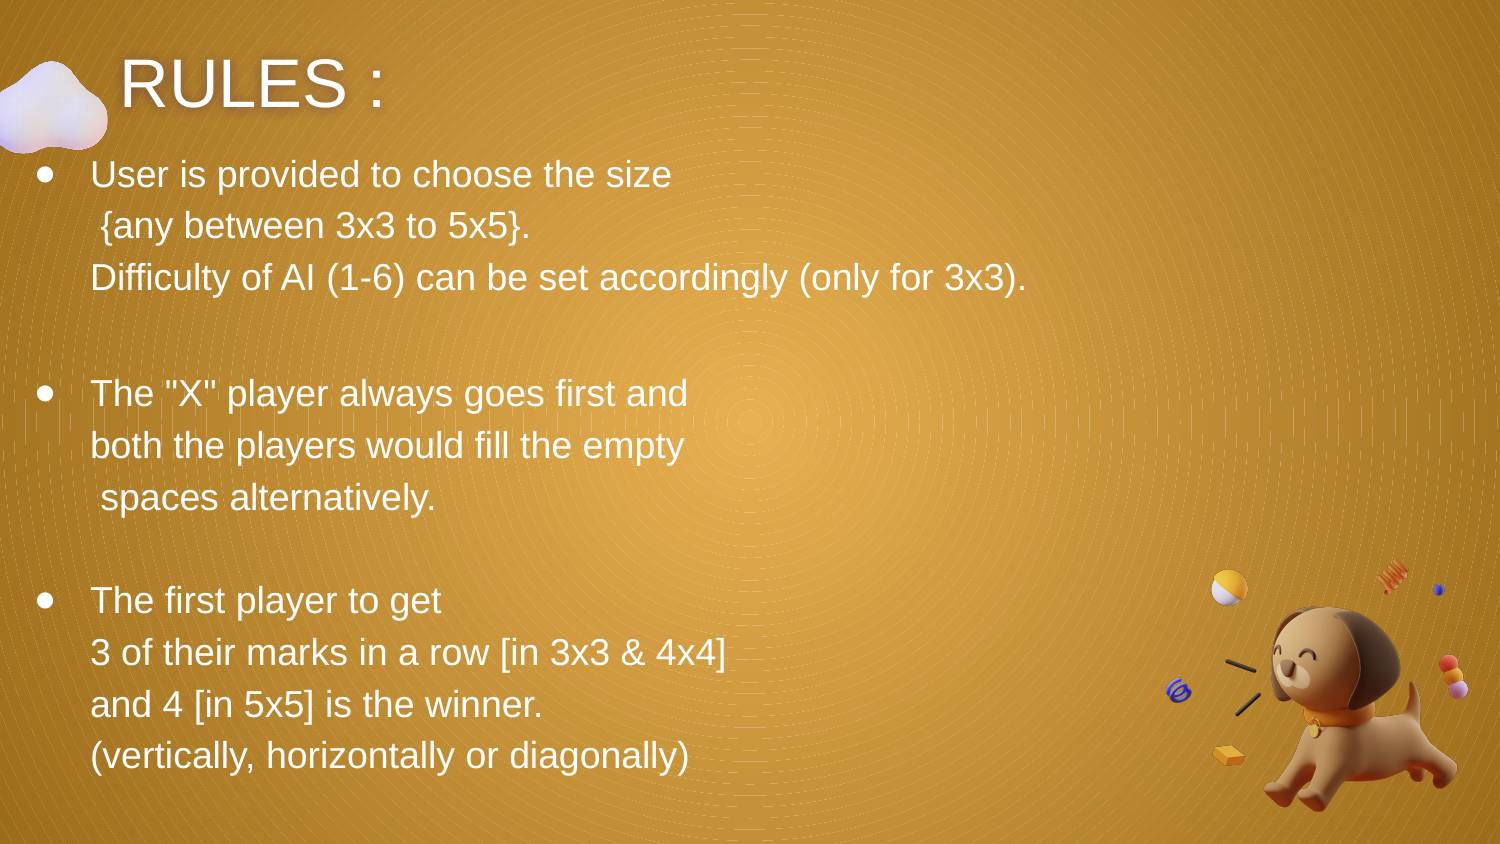

# RULES :
User is provided to choose the size
 {any between 3x3 to 5x5}.
Difficulty of AI (1-6) can be set accordingly (only for 3x3).

The "X" player always goes first and
both the players would fill the empty
 spaces alternatively.
The first player to get
3 of their marks in a row [in 3x3 & 4x4]
and 4 [in 5x5] is the winner.
(vertically, horizontally or diagonally)